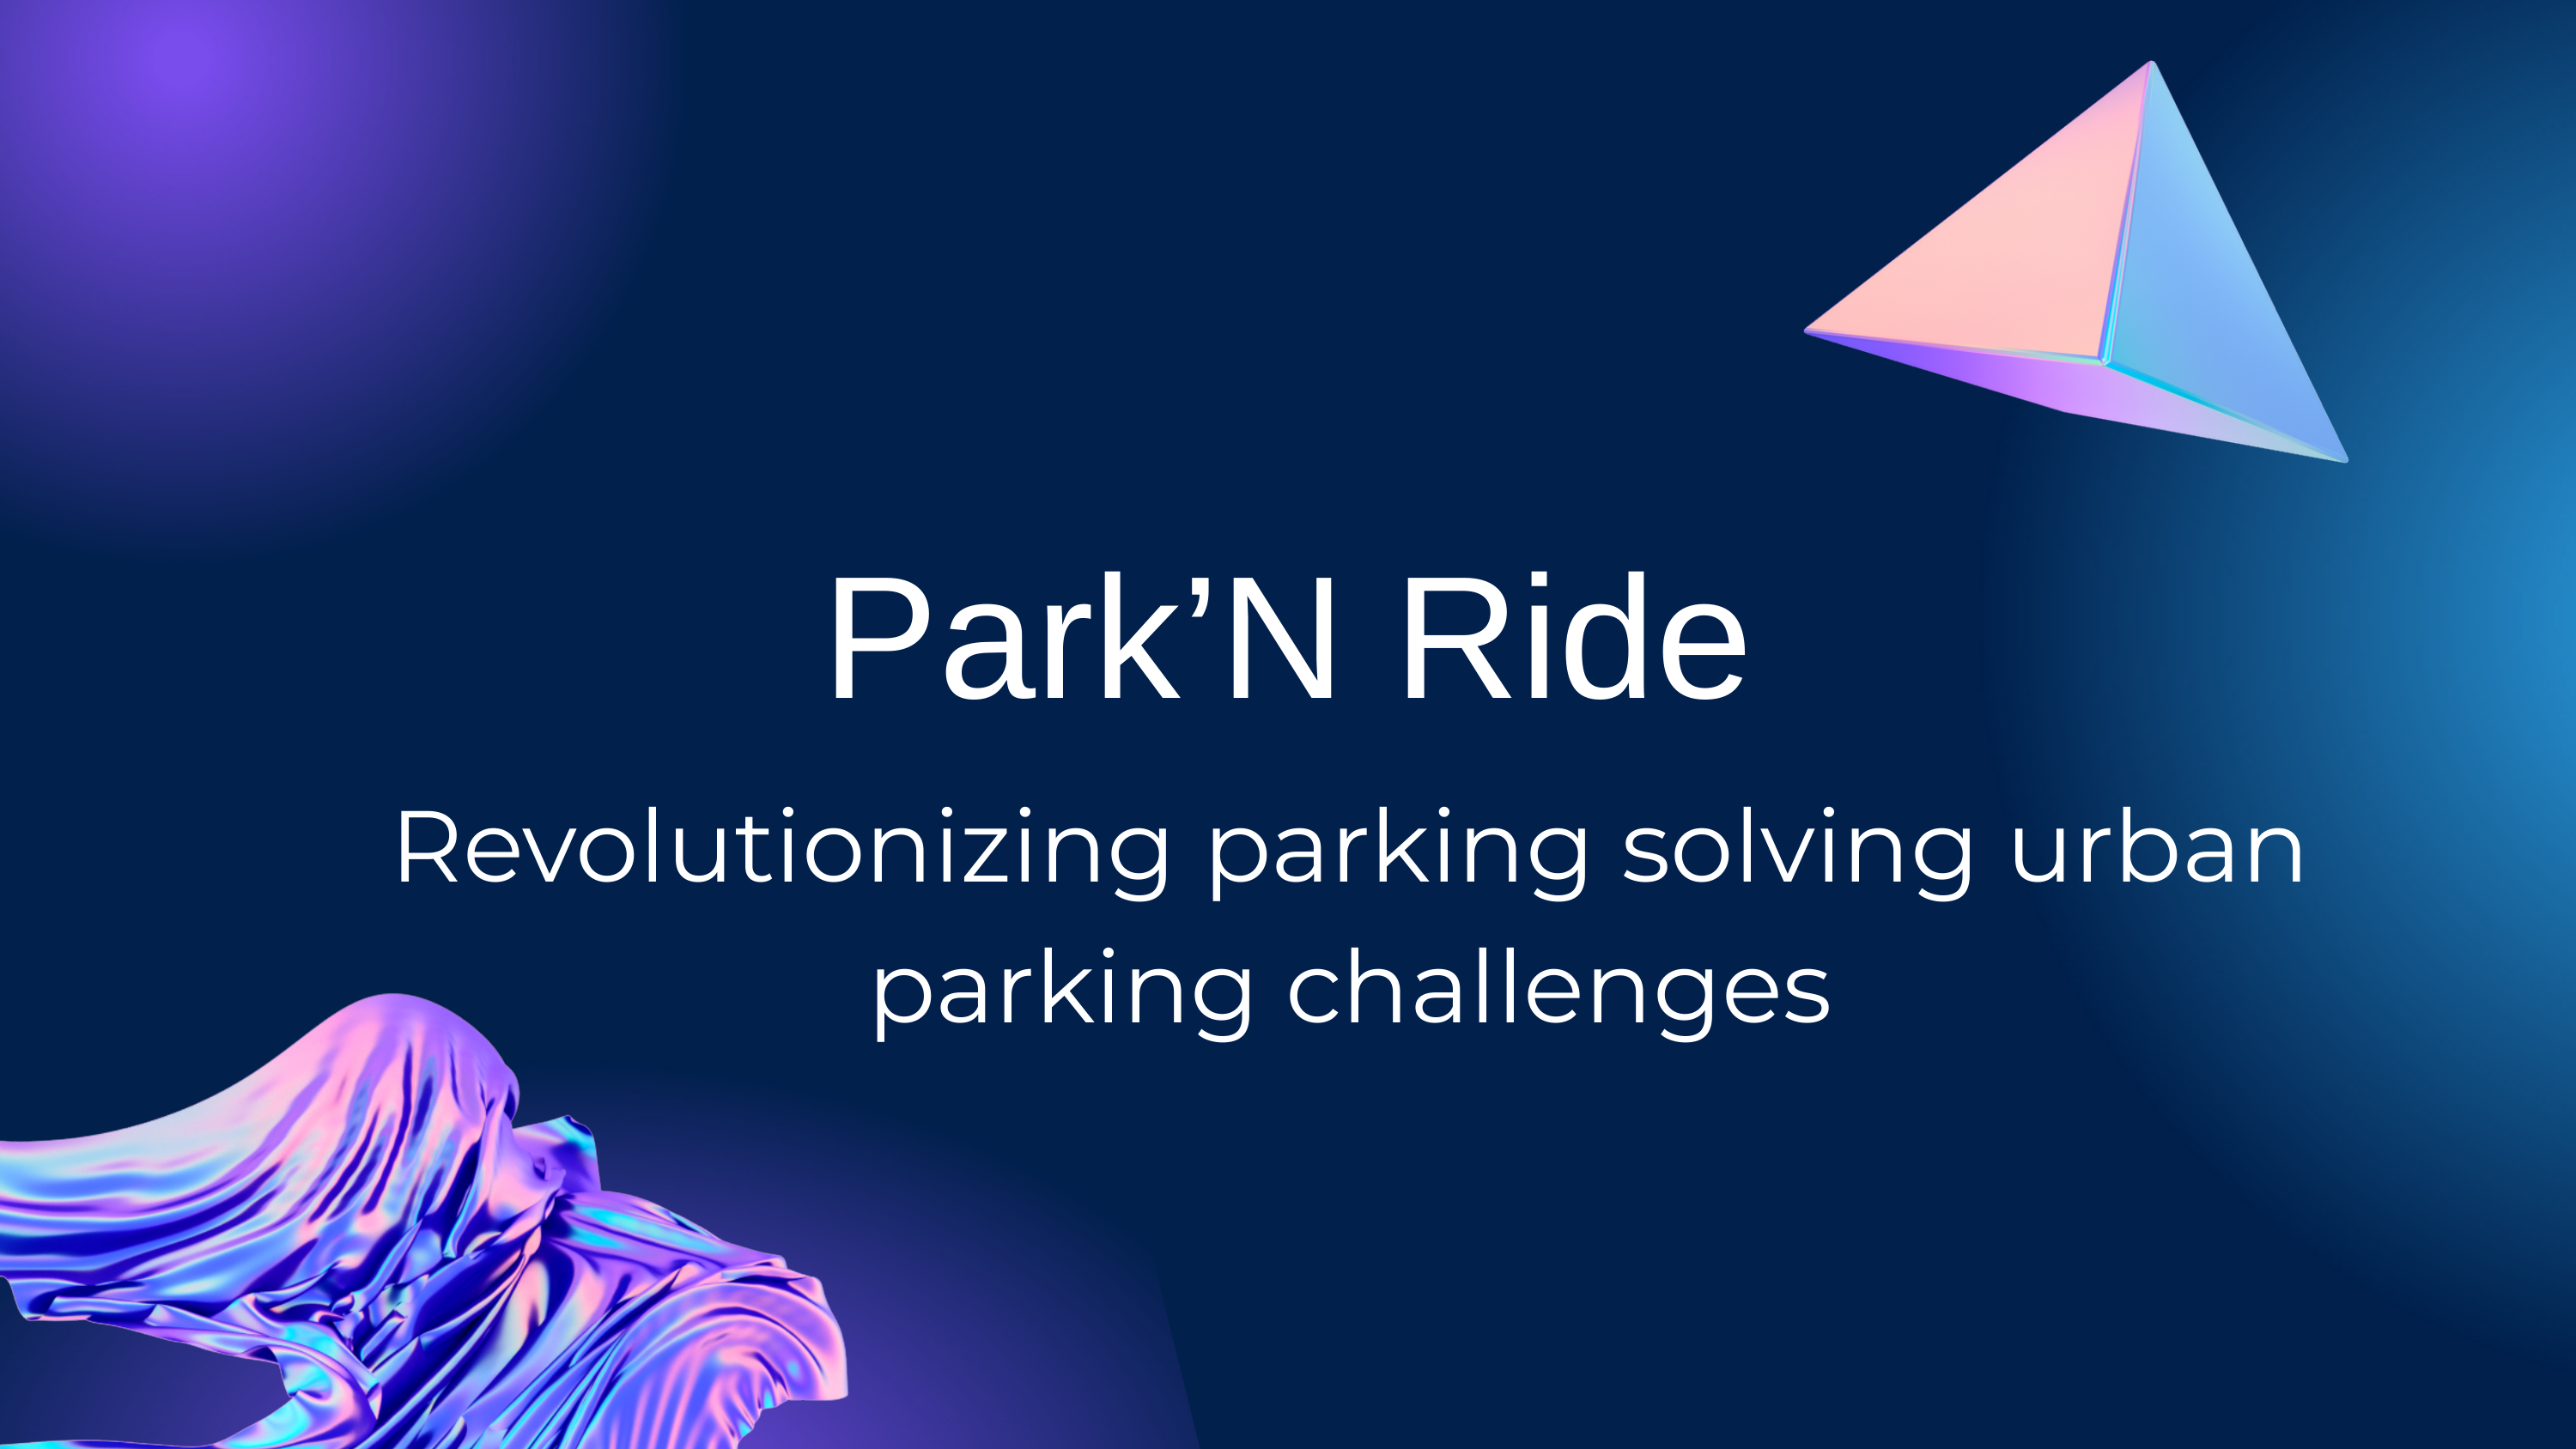

Park’N Ride
Revolutionizing parking solving urban parking challenges